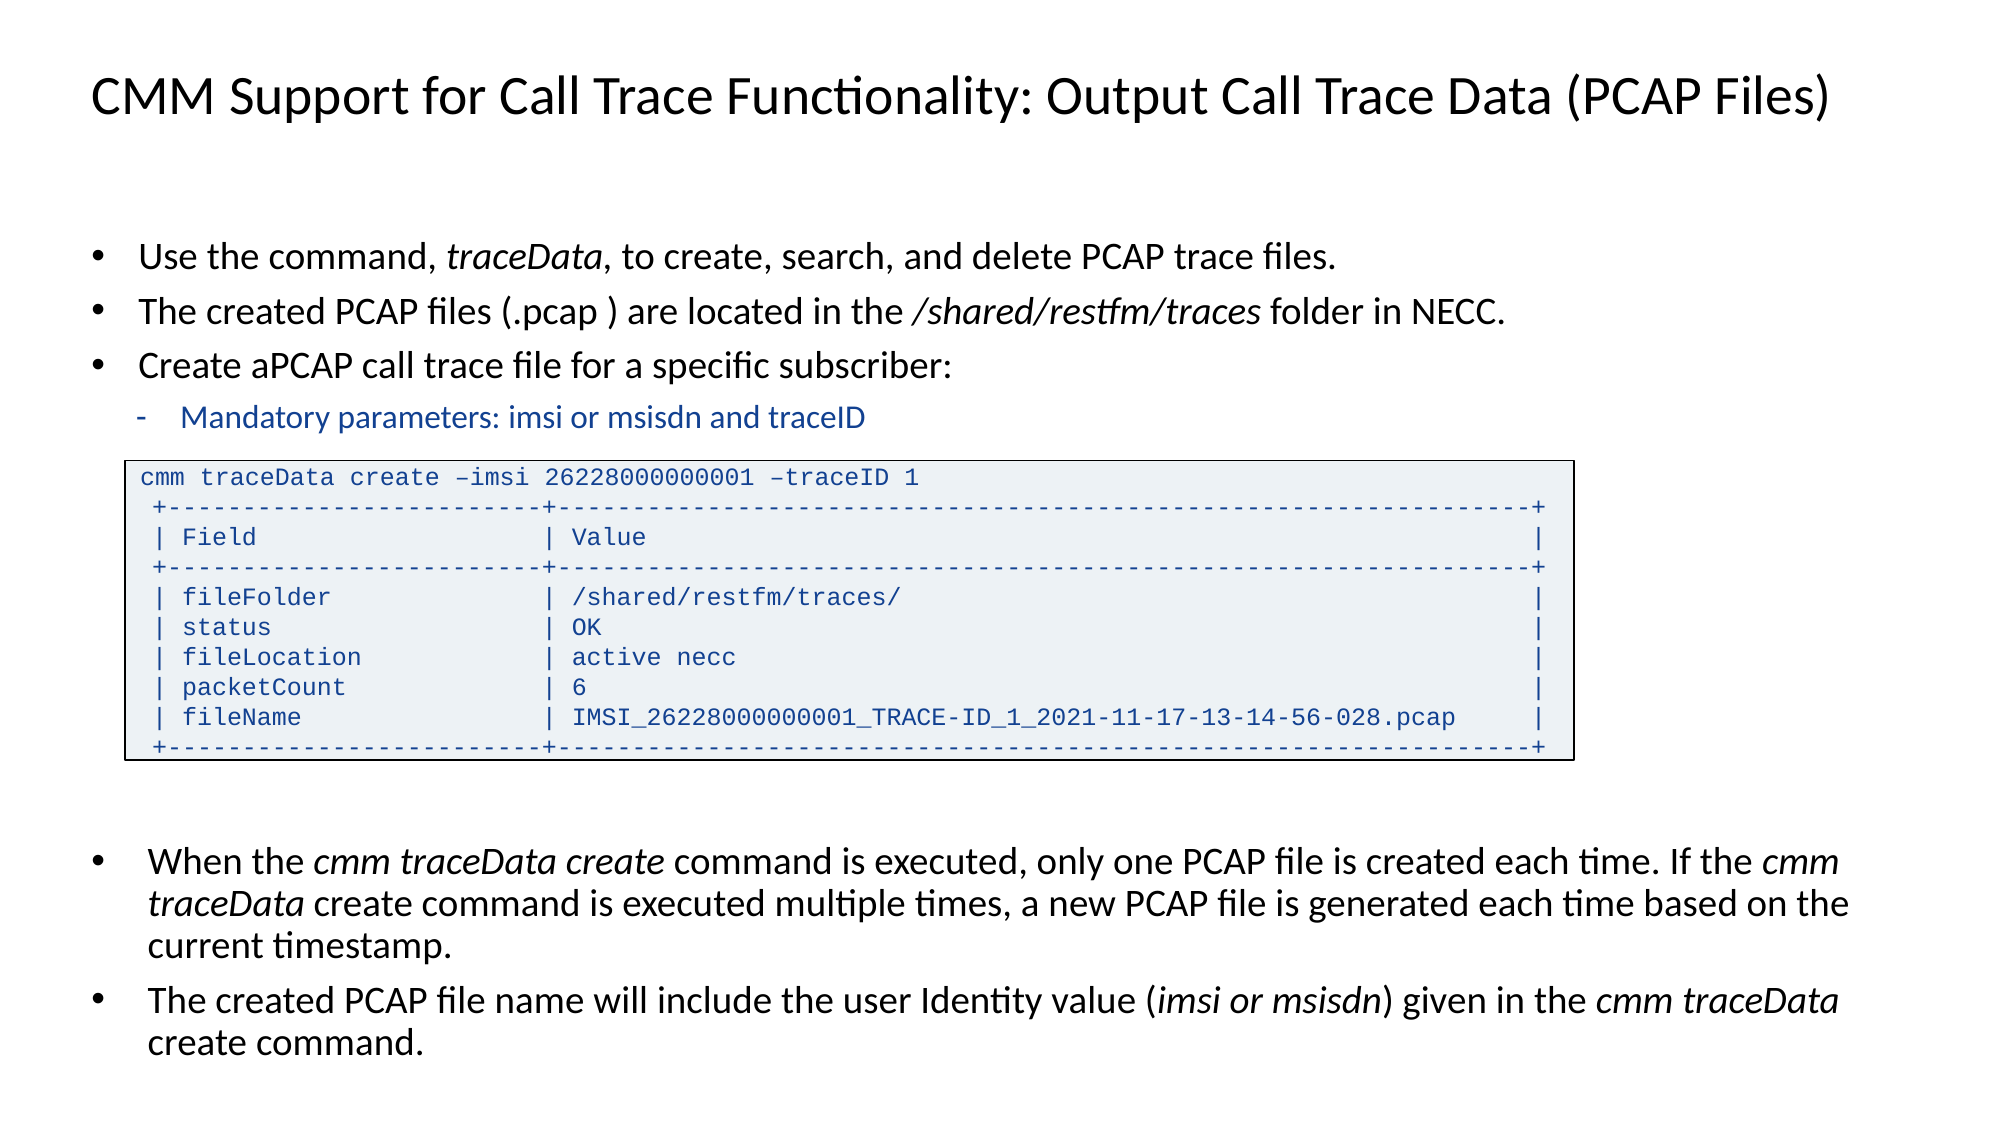

Slide excluded from Table of Contents
# CMM Support for Call Trace Functionality: Output Call Trace Data (PCAP Files)
Use the command, traceData, to create, search, and delete PCAP trace files.
The created PCAP files (.pcap ) are located in the /shared/restfm/traces folder in NECC.
Create aPCAP call trace file for a specific subscriber:
Mandatory parameters: imsi or msisdn and traceID

When the cmm traceData create command is executed, only one PCAP file is created each time. If the cmm traceData create command is executed multiple times, a new PCAP file is generated each time based on the current timestamp.
The created PCAP file name will include the user Identity value (imsi or msisdn) given in the cmm traceData create command.

 cmm traceData create –imsi 26228000000001 –traceID 1
+-------------------------+-----------------------------------------------------------------+
| Field                   | Value                                                           |
+-------------------------+-----------------------------------------------------------------+
| fileFolder              | /shared/restfm/traces/                                          |
| status                  | OK                                                              |
| fileLocation            | active necc                                                     |
| packetCount             | 6                                                               |
| fileName                | IMSI_26228000000001_TRACE-ID_1_2021-11-17-13-14-56-028.pcap     |
+-------------------------+-----------------------------------------------------------------+